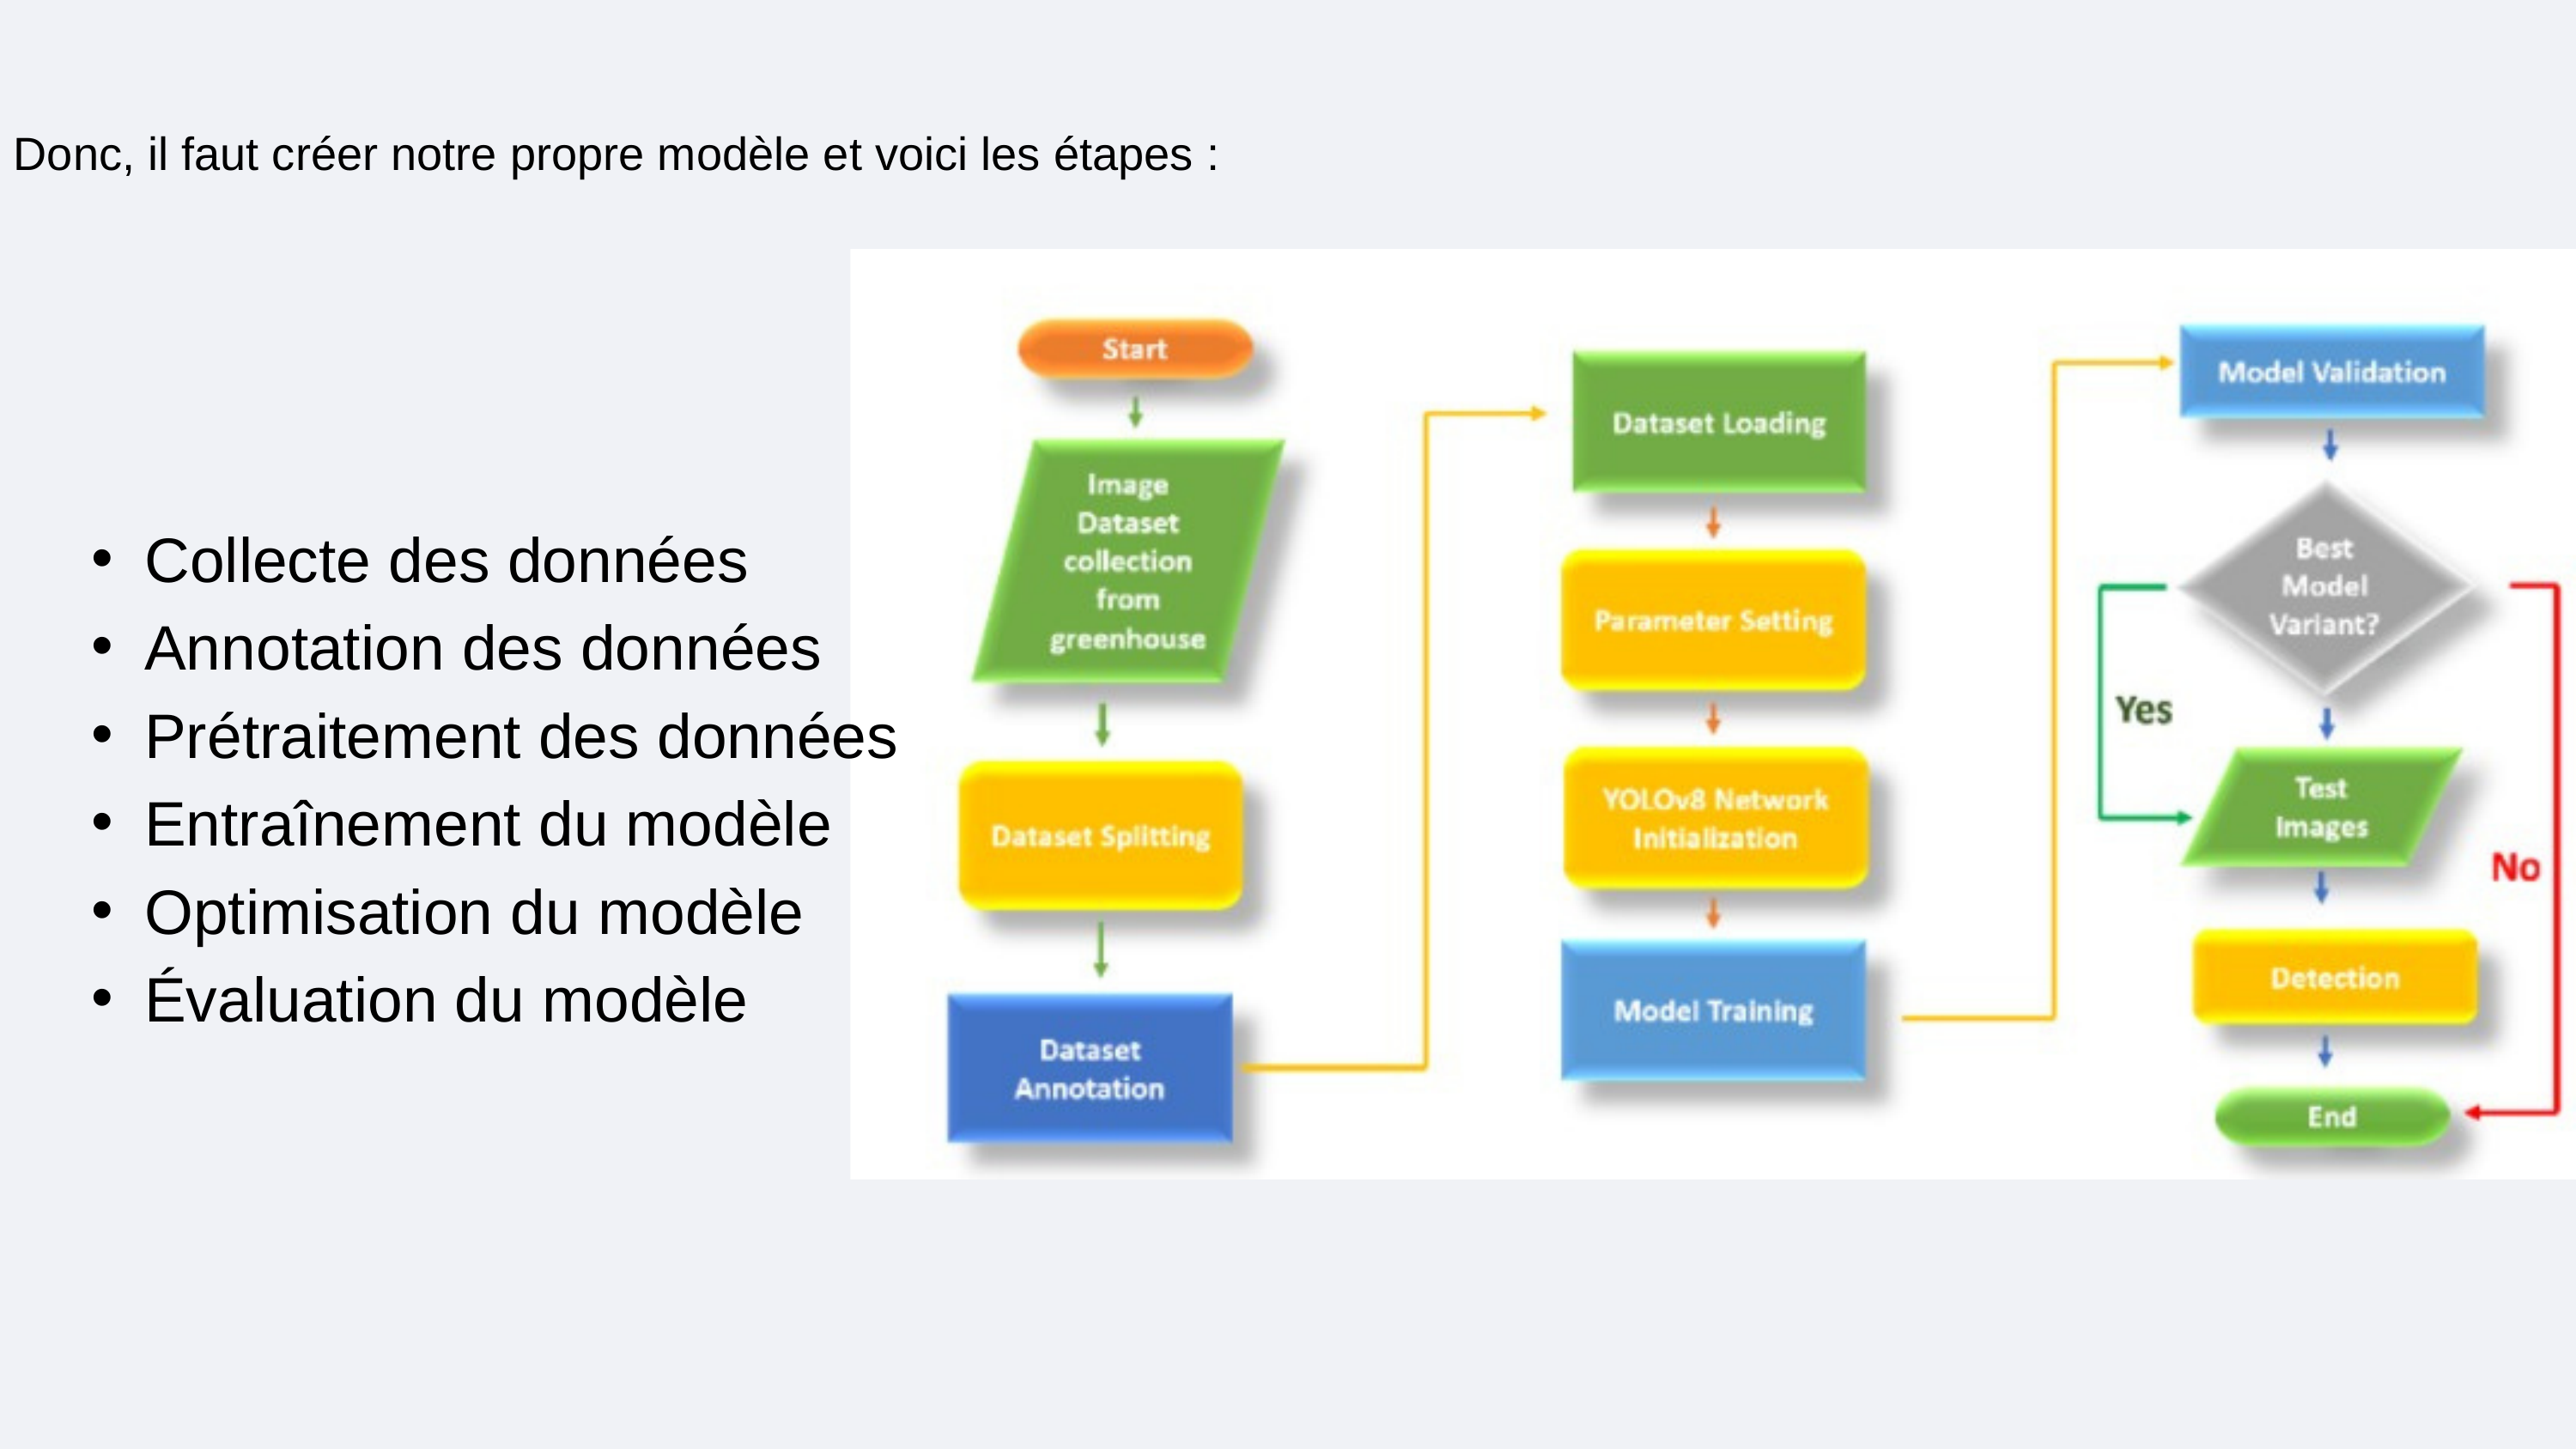

Donc, il faut créer notre propre modèle et voici les étapes :

Collecte des données
Annotation des données
Prétraitement des données
Entraînement du modèle
Optimisation du modèle
Évaluation du modèle